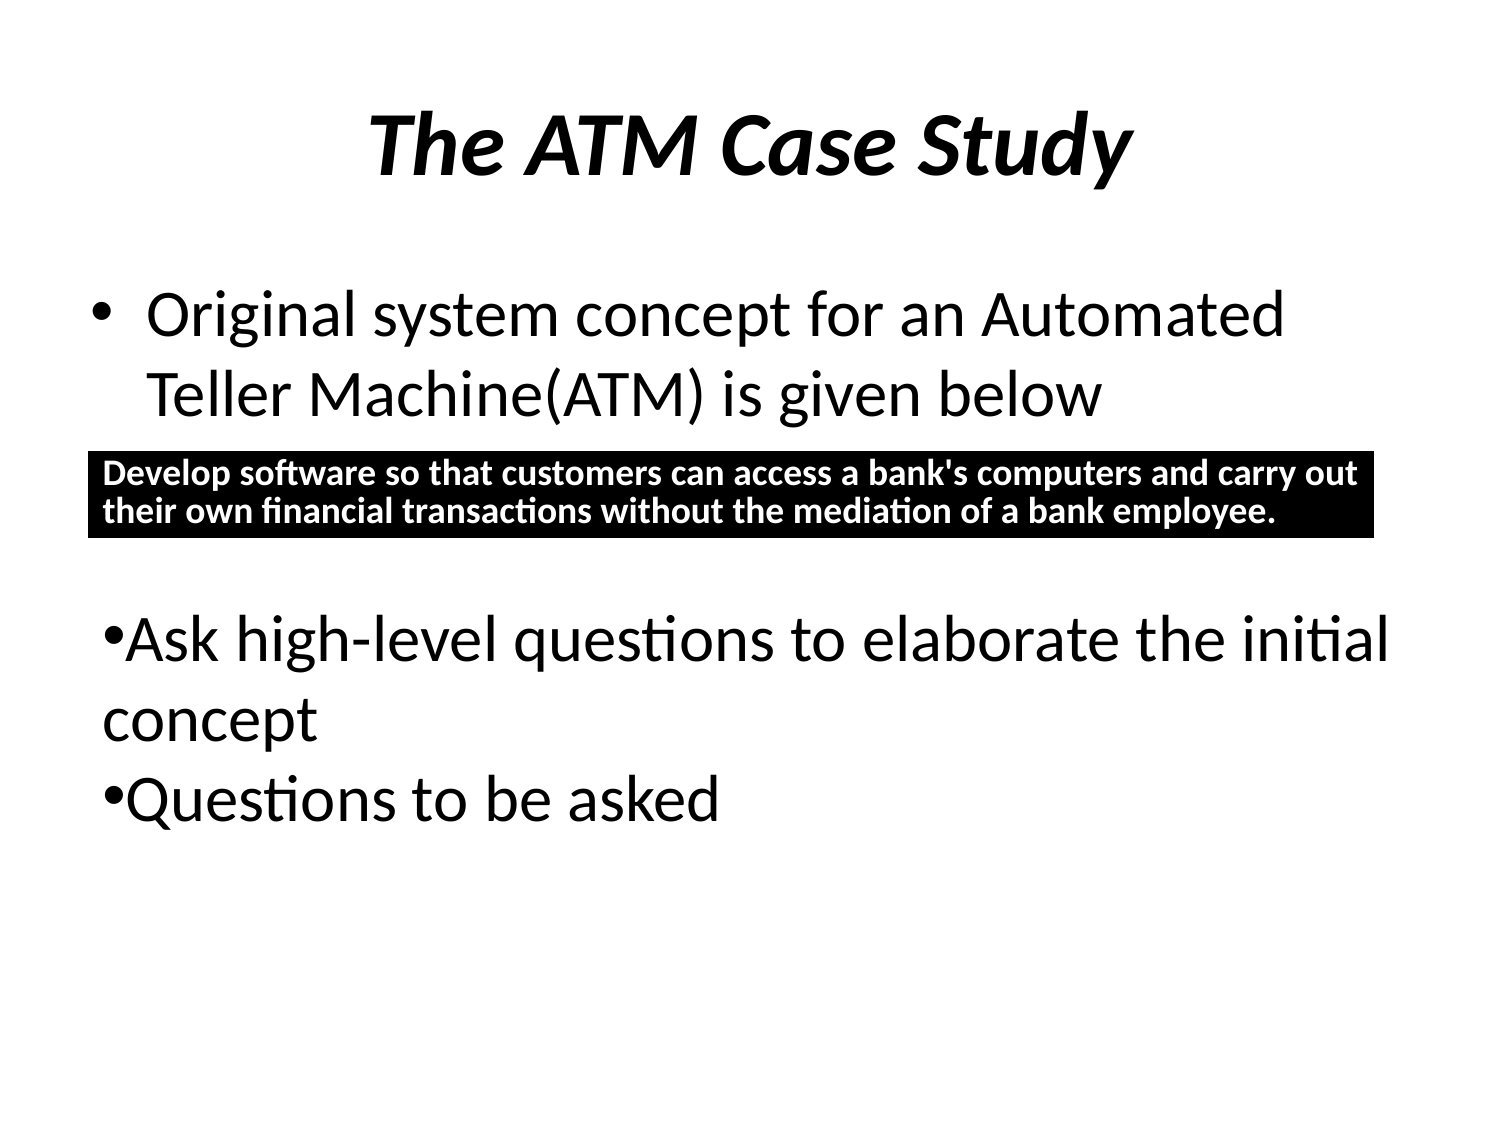

# The ATM Case Study
Original system concept for an Automated Teller Machine(ATM) is given below
| Develop software so that customers can access a bank's computers and carry out their own financial transactions without the mediation of a bank employee. |
| --- |
Ask high-level questions to elaborate the initial concept
Questions to be asked